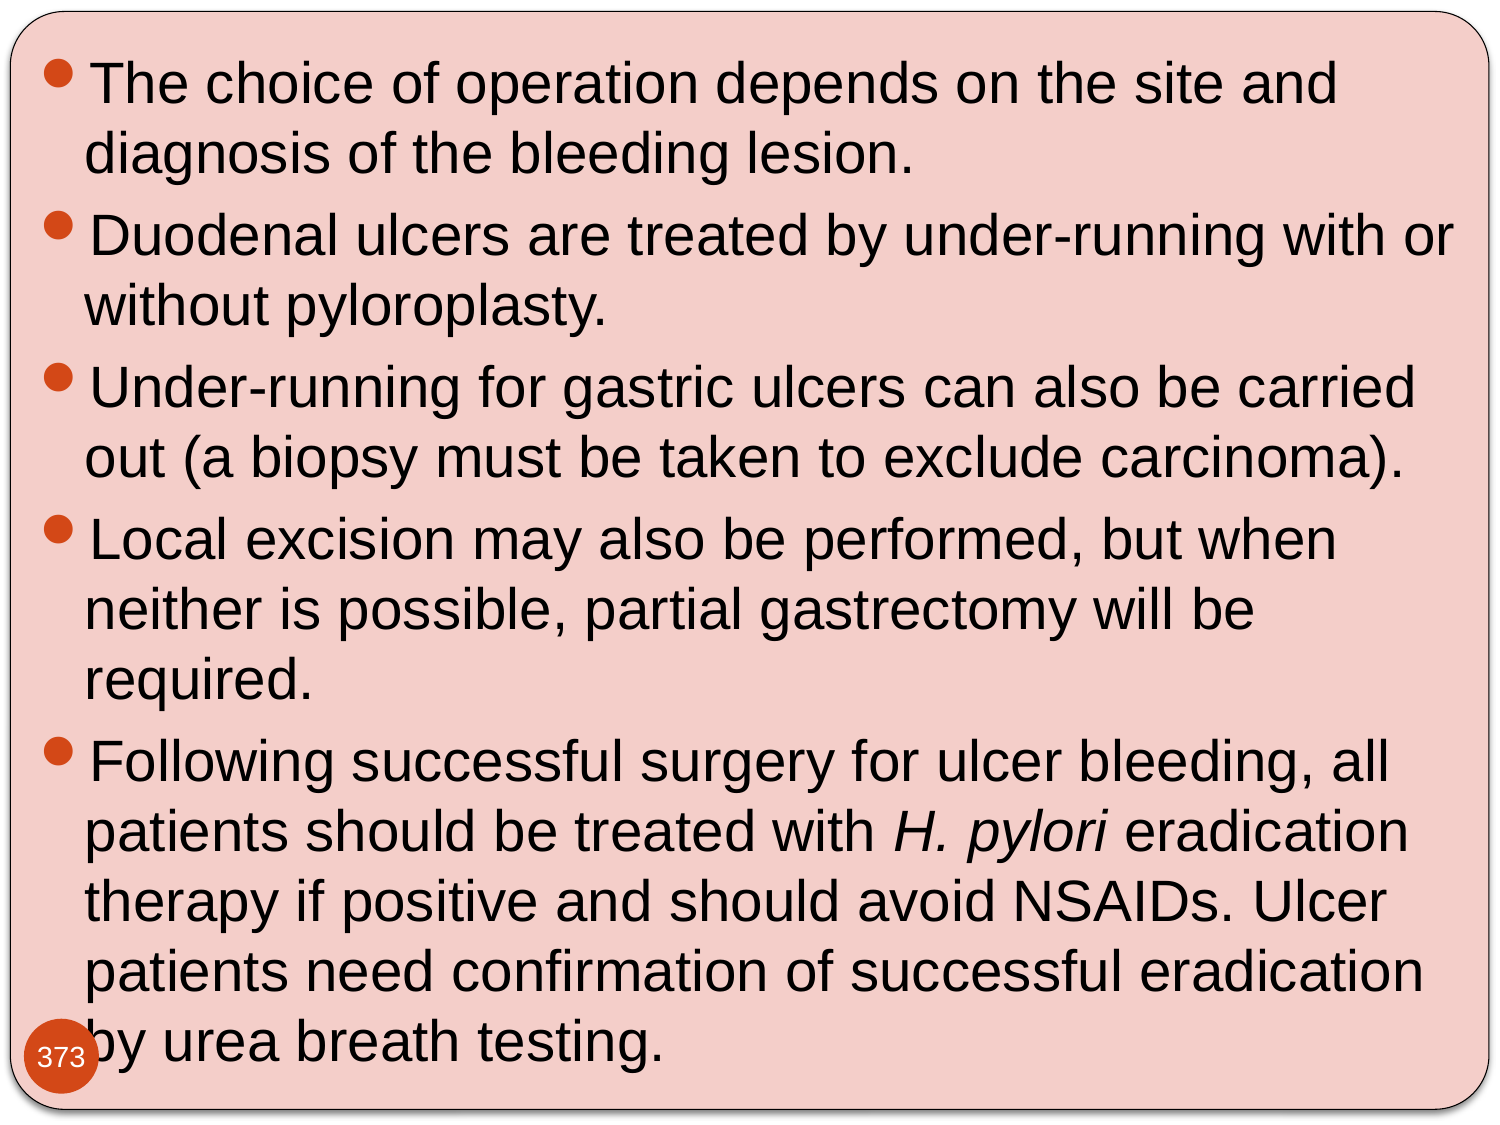

The choice of operation depends on the site and diagnosis of the bleeding lesion.
Duodenal ulcers are treated by under-running with or without pyloroplasty.
Under-running for gastric ulcers can also be carried out (a biopsy must be taken to exclude carcinoma).
Local excision may also be performed, but when neither is possible, partial gastrectomy will be required.
Following successful surgery for ulcer bleeding, all patients should be treated with H. pylori eradication therapy if positive and should avoid NSAIDs. Ulcer patients need confirmation of successful eradication by urea breath testing.
373